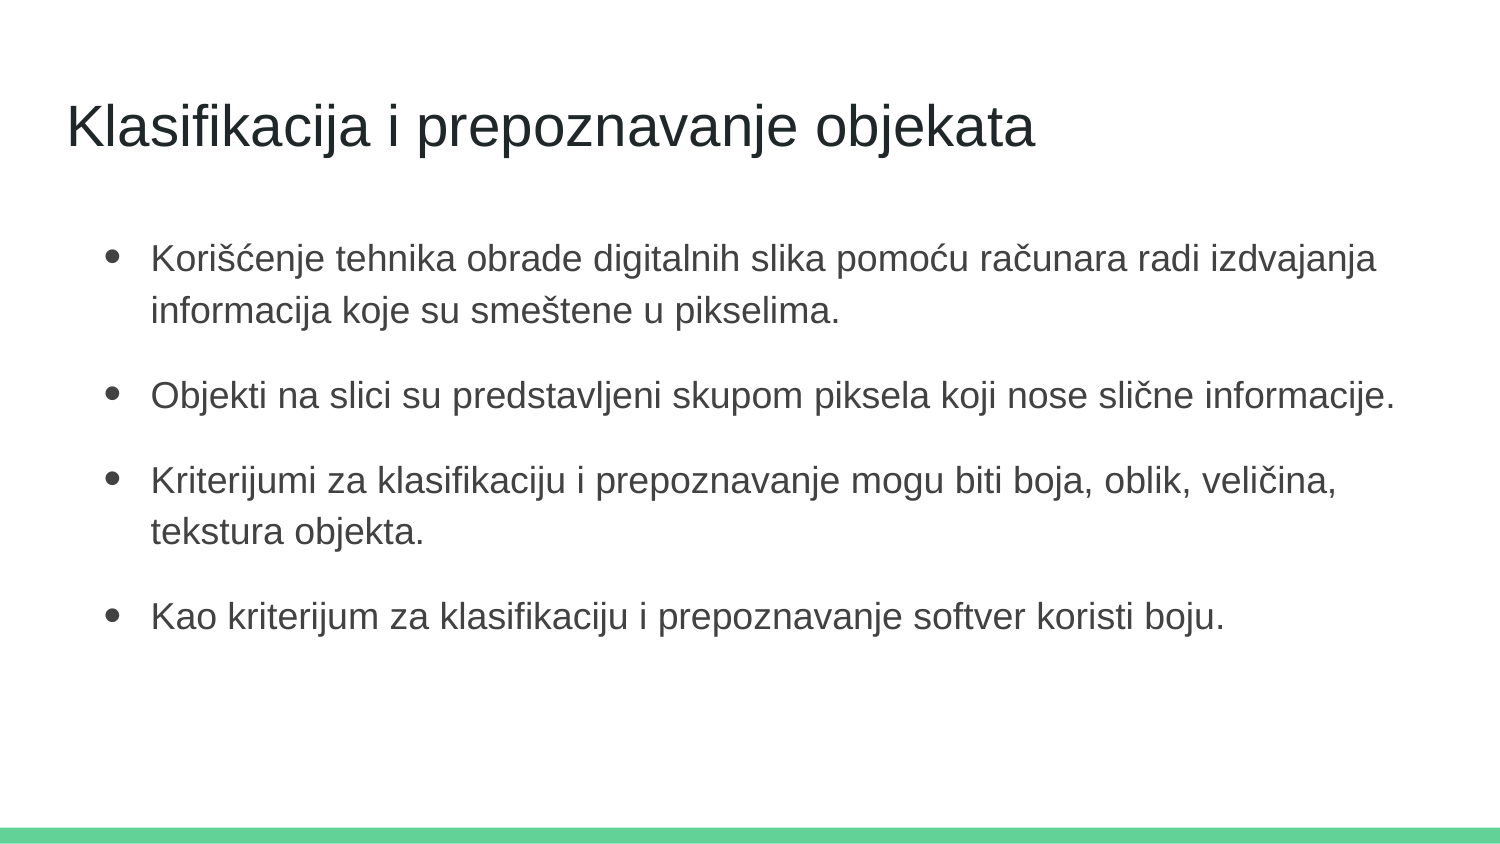

# Klasifikacija i prepoznavanje objekata
Korišćenje tehnika obrade digitalnih slika pomoću računara radi izdvajanja informacija koje su smeštene u pikselima.
Objekti na slici su predstavljeni skupom piksela koji nose slične informacije.
Kriterijumi za klasifikaciju i prepoznavanje mogu biti boja, oblik, veličina, tekstura objekta.
Kao kriterijum za klasifikaciju i prepoznavanje softver koristi boju.